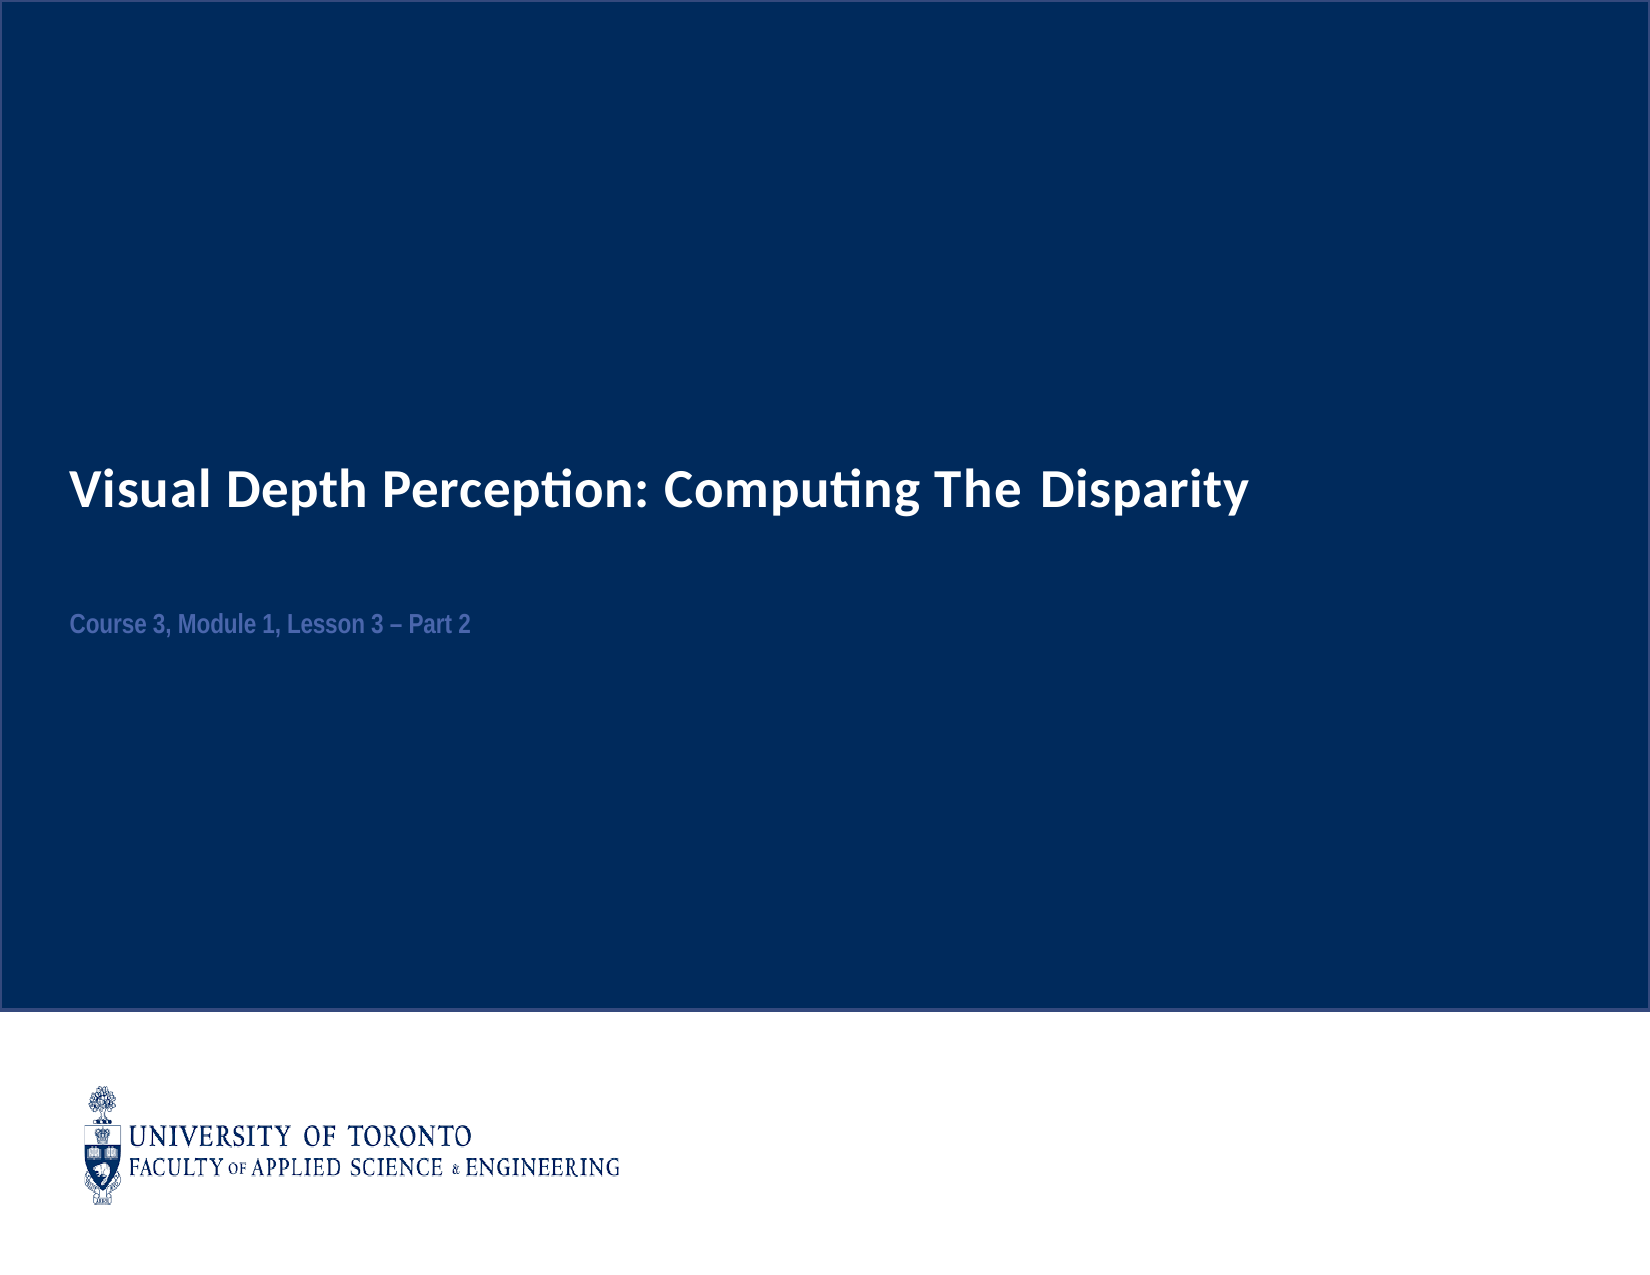

Visual Depth Perception: Computing The Disparity
Course 3, Module 1, Lesson 3 – Part 2